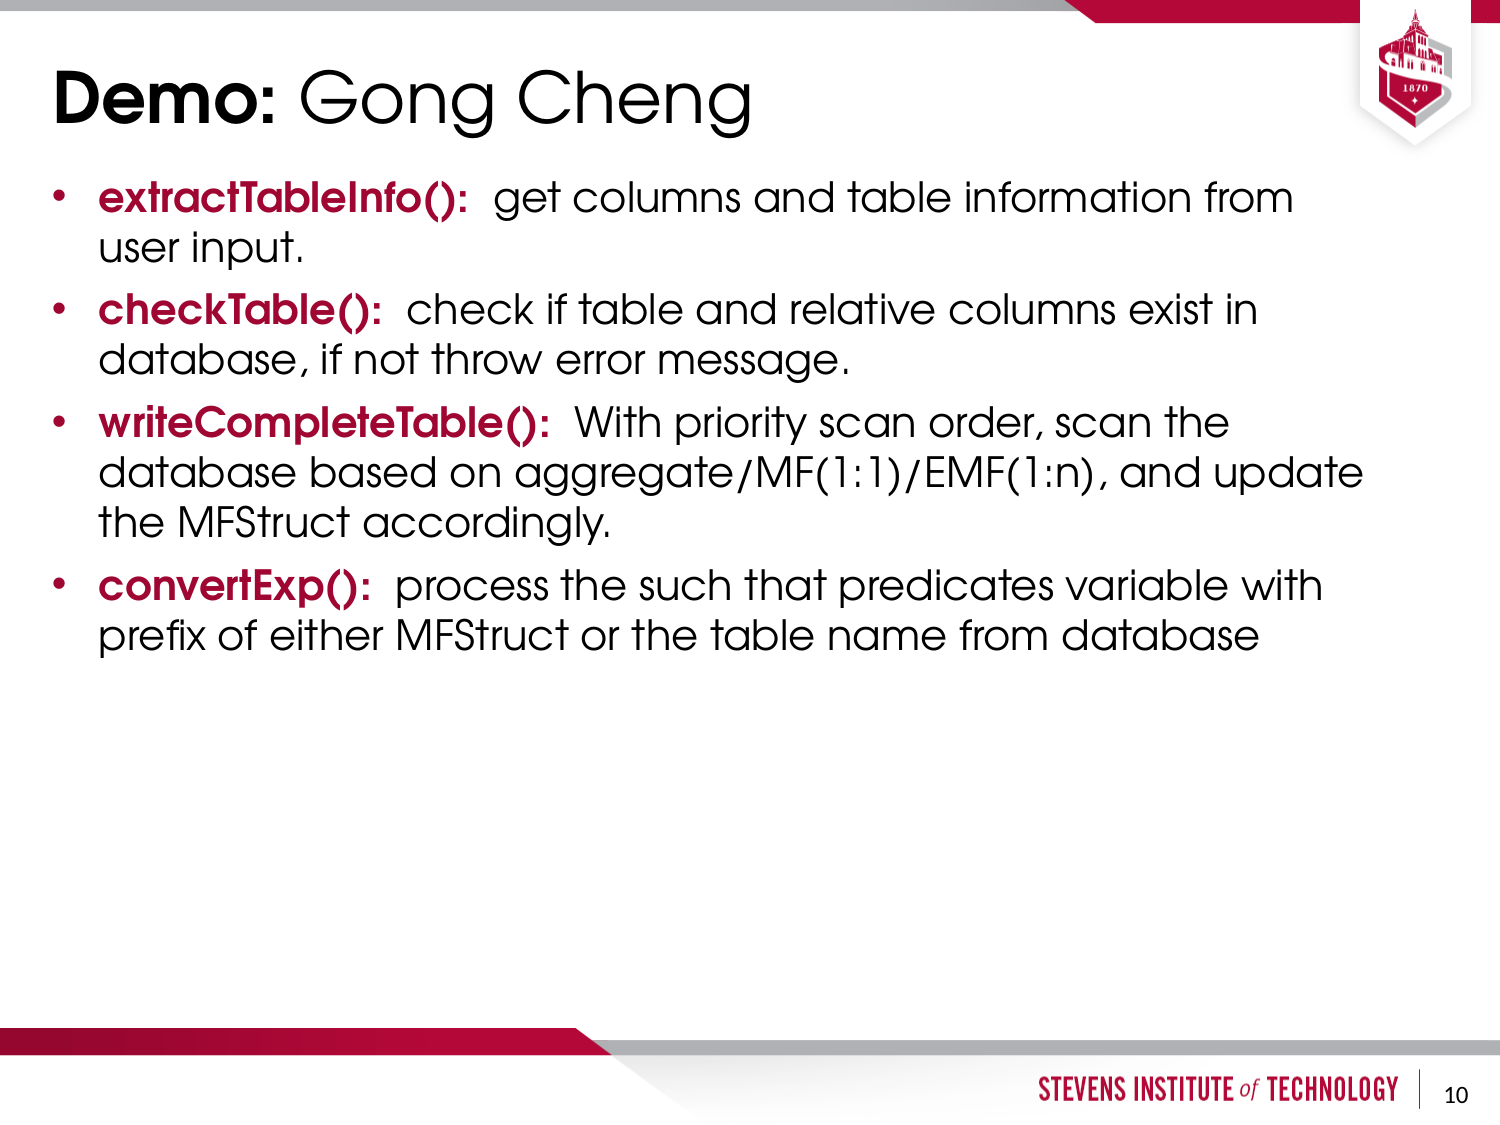

# Demo: Gong Cheng
extractTableInfo():  get columns and table information from user input.
checkTable():  check if table and relative columns exist in database, if not throw error message.
writeCompleteTable():  With priority scan order, scan the database based on aggregate/MF(1:1)/EMF(1:n), and update the MFStruct accordingly.
convertExp():  process the such that predicates variable with prefix of either MFStruct or the table name from database

10